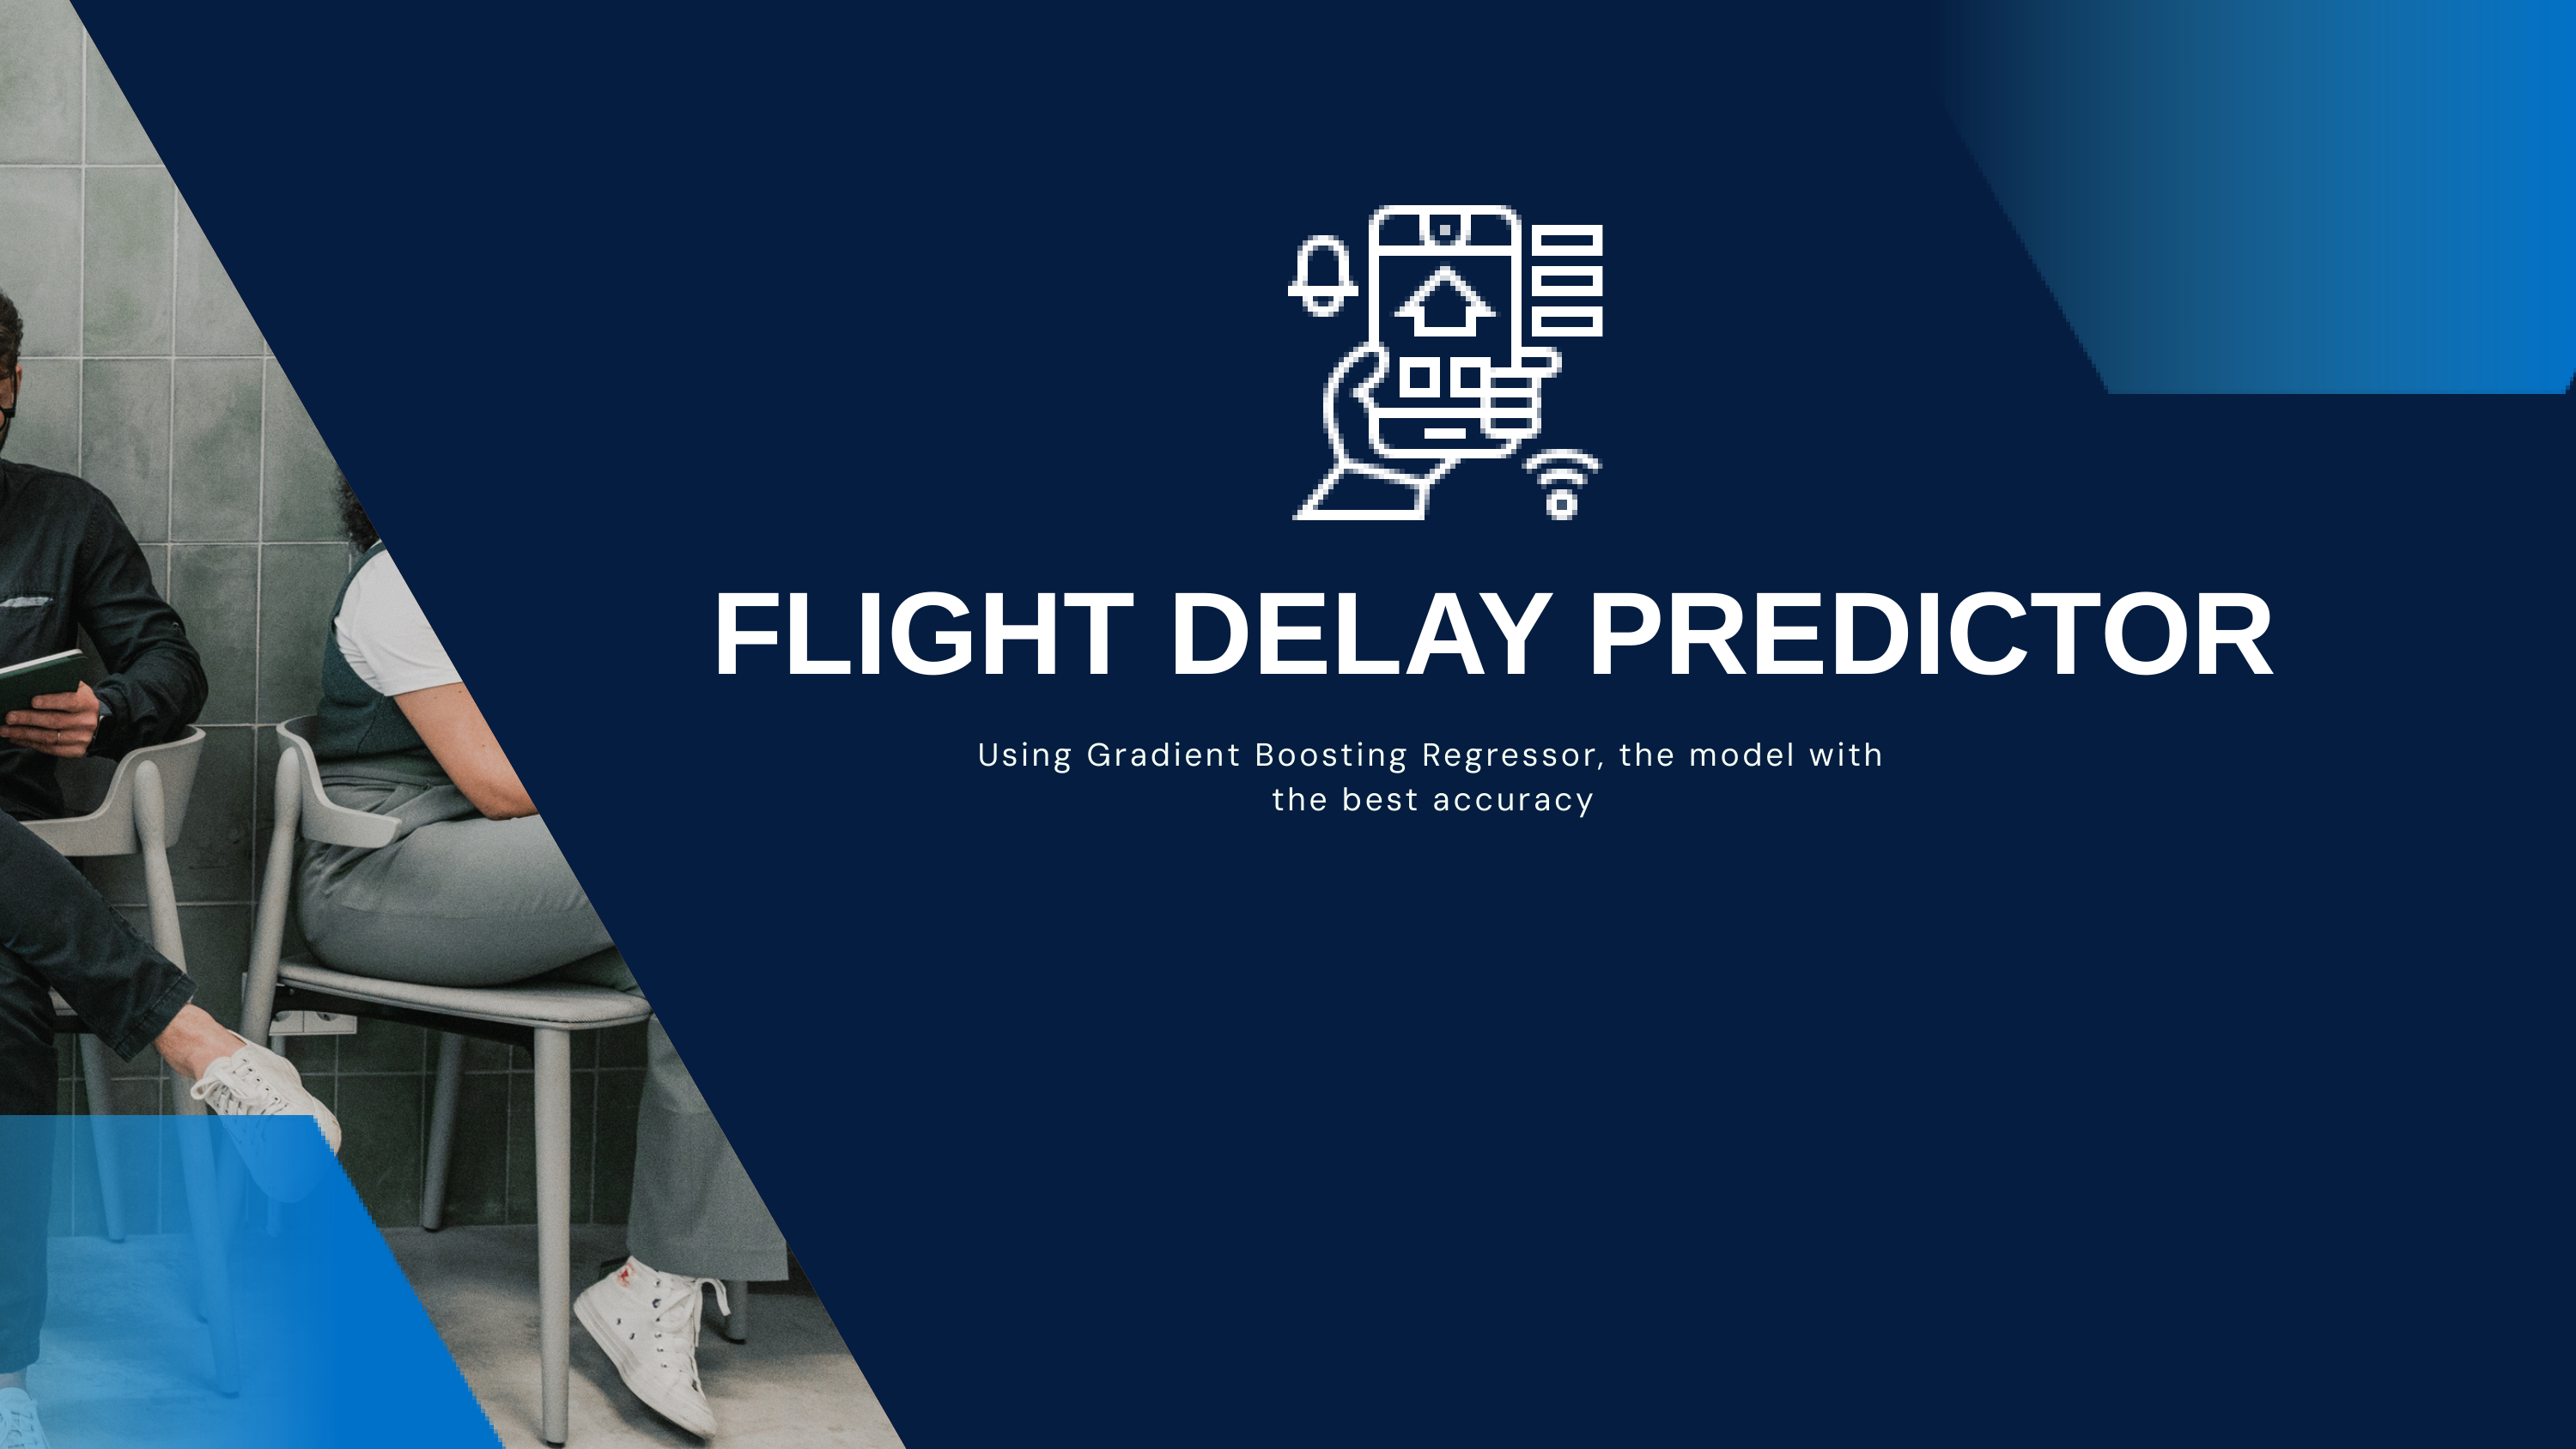

FLIGHT DELAY PREDICTOR
Using Gradient Boosting Regressor, the model with the best accuracy